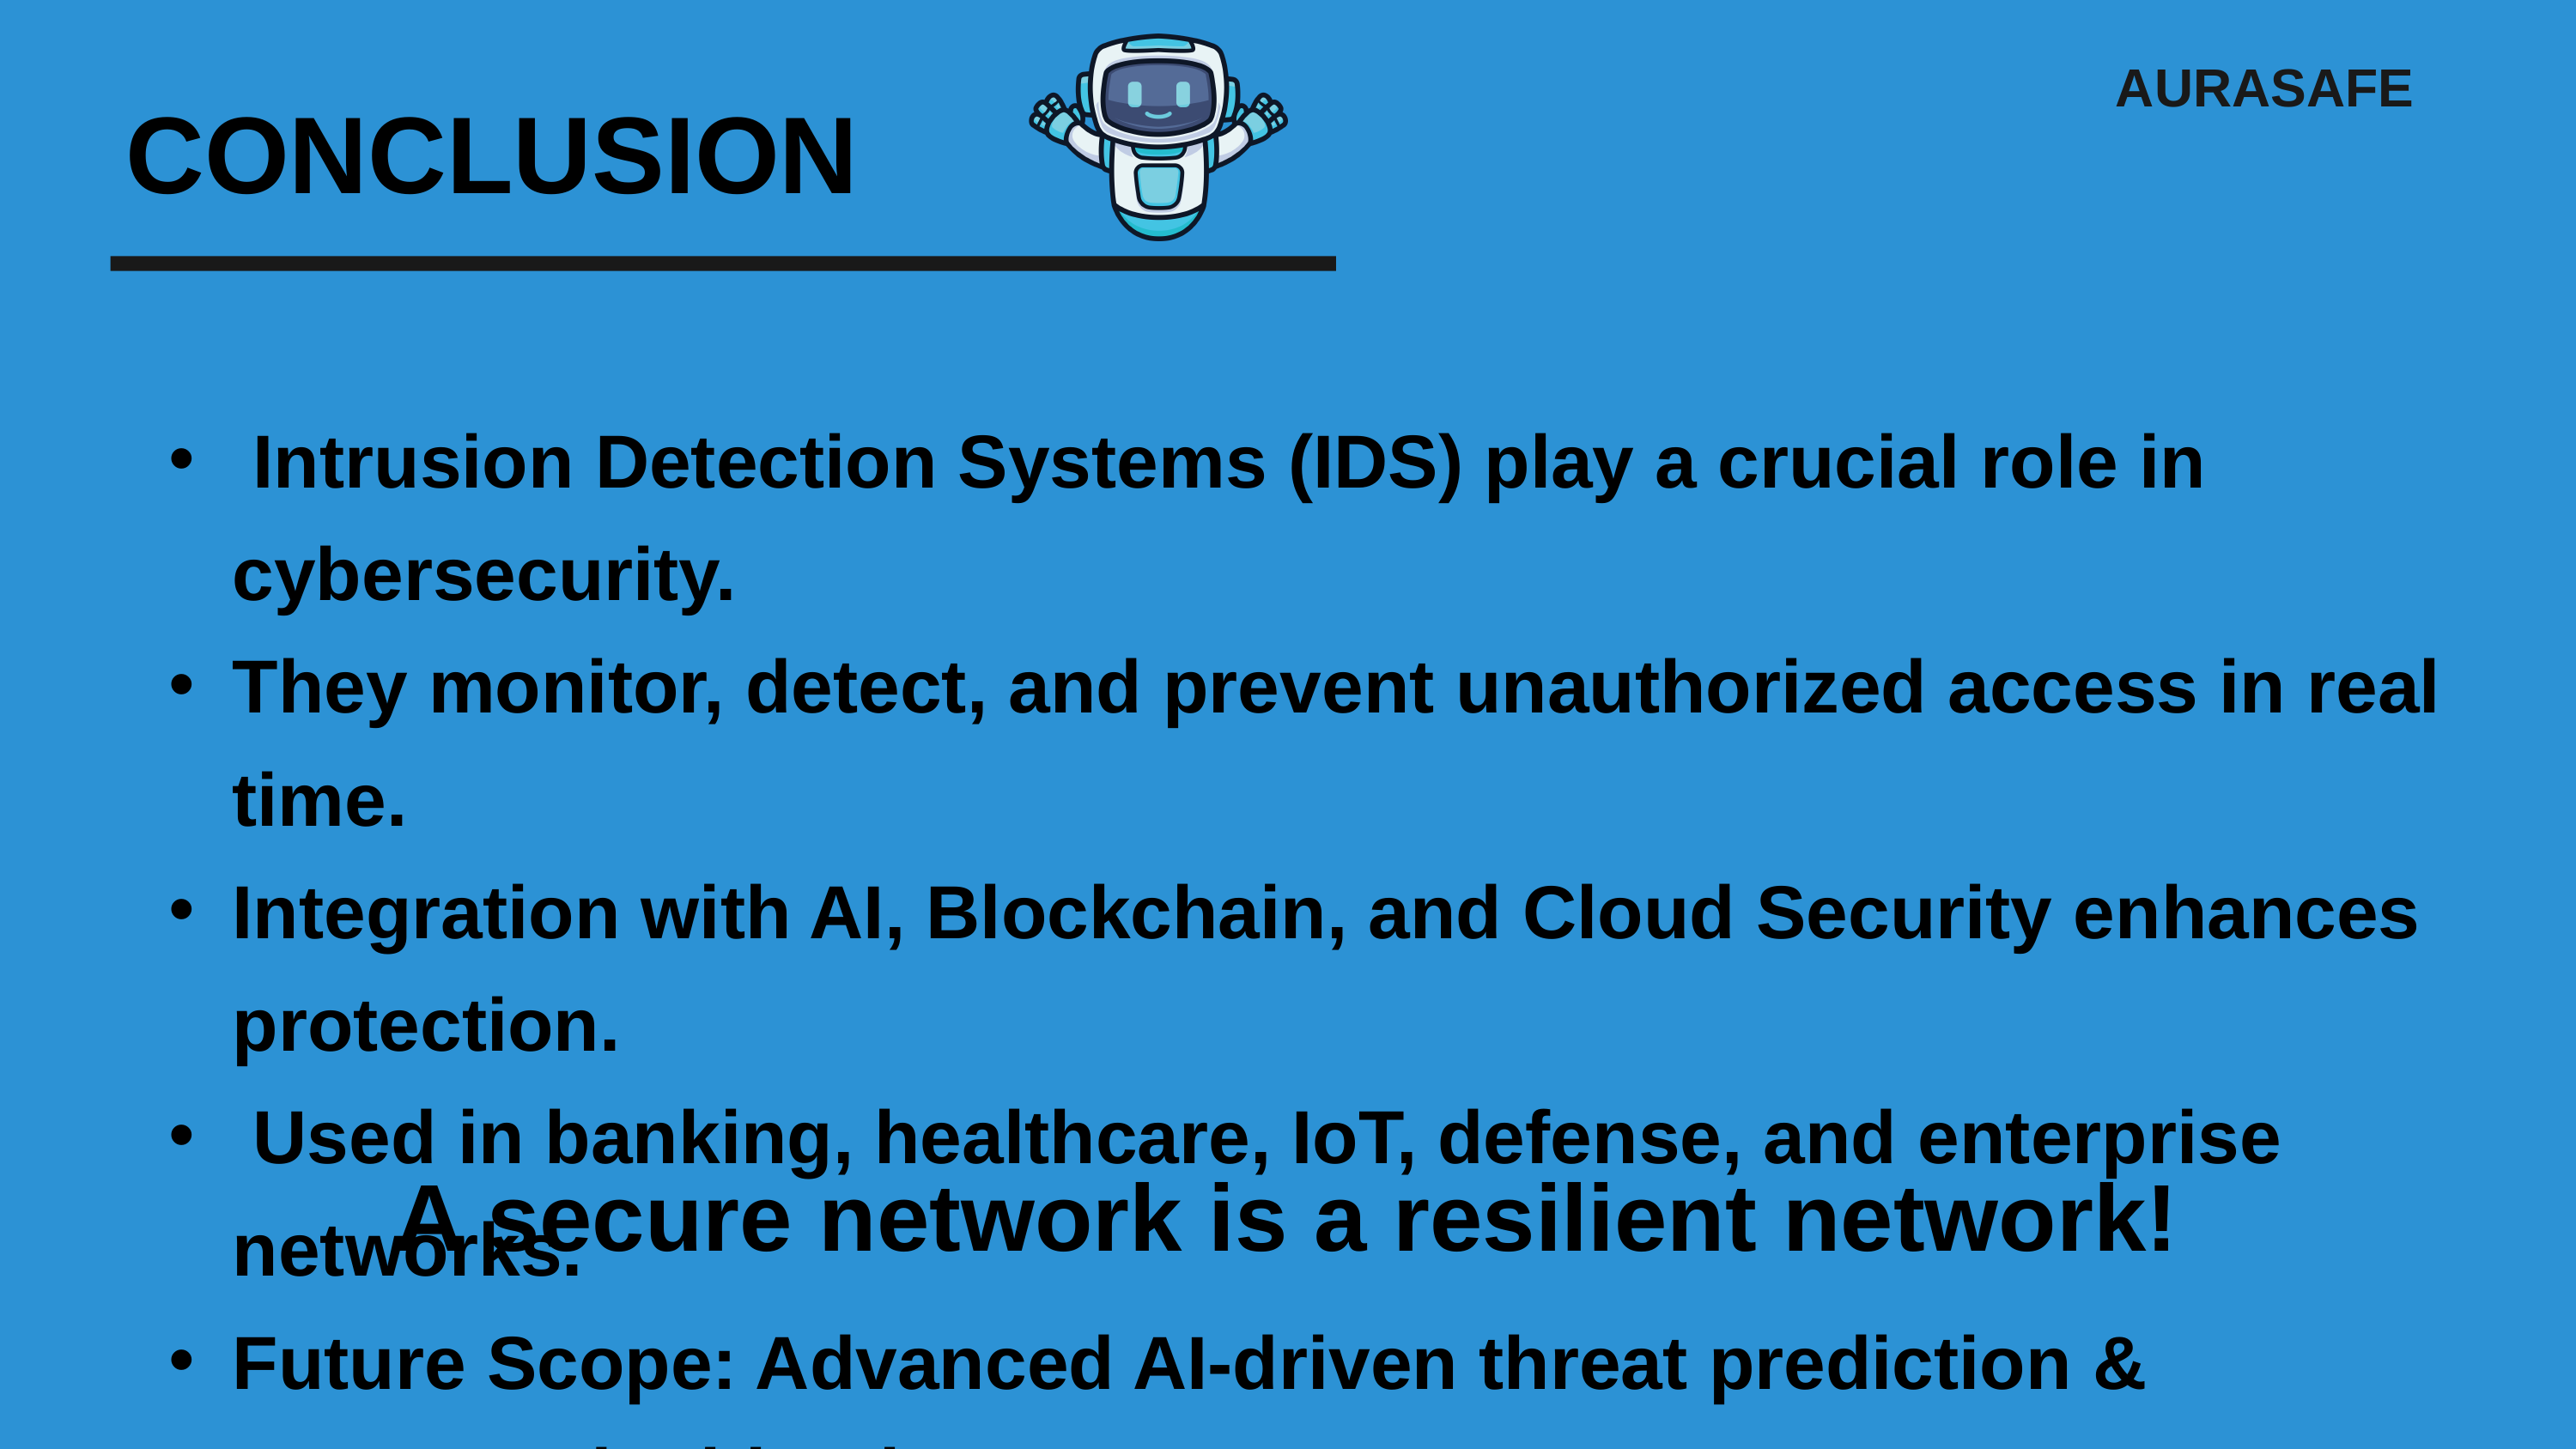

AURASAFE
CONCLUSION

 Intrusion Detection Systems (IDS) play a crucial role in cybersecurity.
They monitor, detect, and prevent unauthorized access in real time.
Integration with AI, Blockchain, and Cloud Security enhances protection.
 Used in banking, healthcare, IoT, defense, and enterprise networks.
Future Scope: Advanced AI-driven threat prediction & automated mitigation.

A secure network is a resilient network!